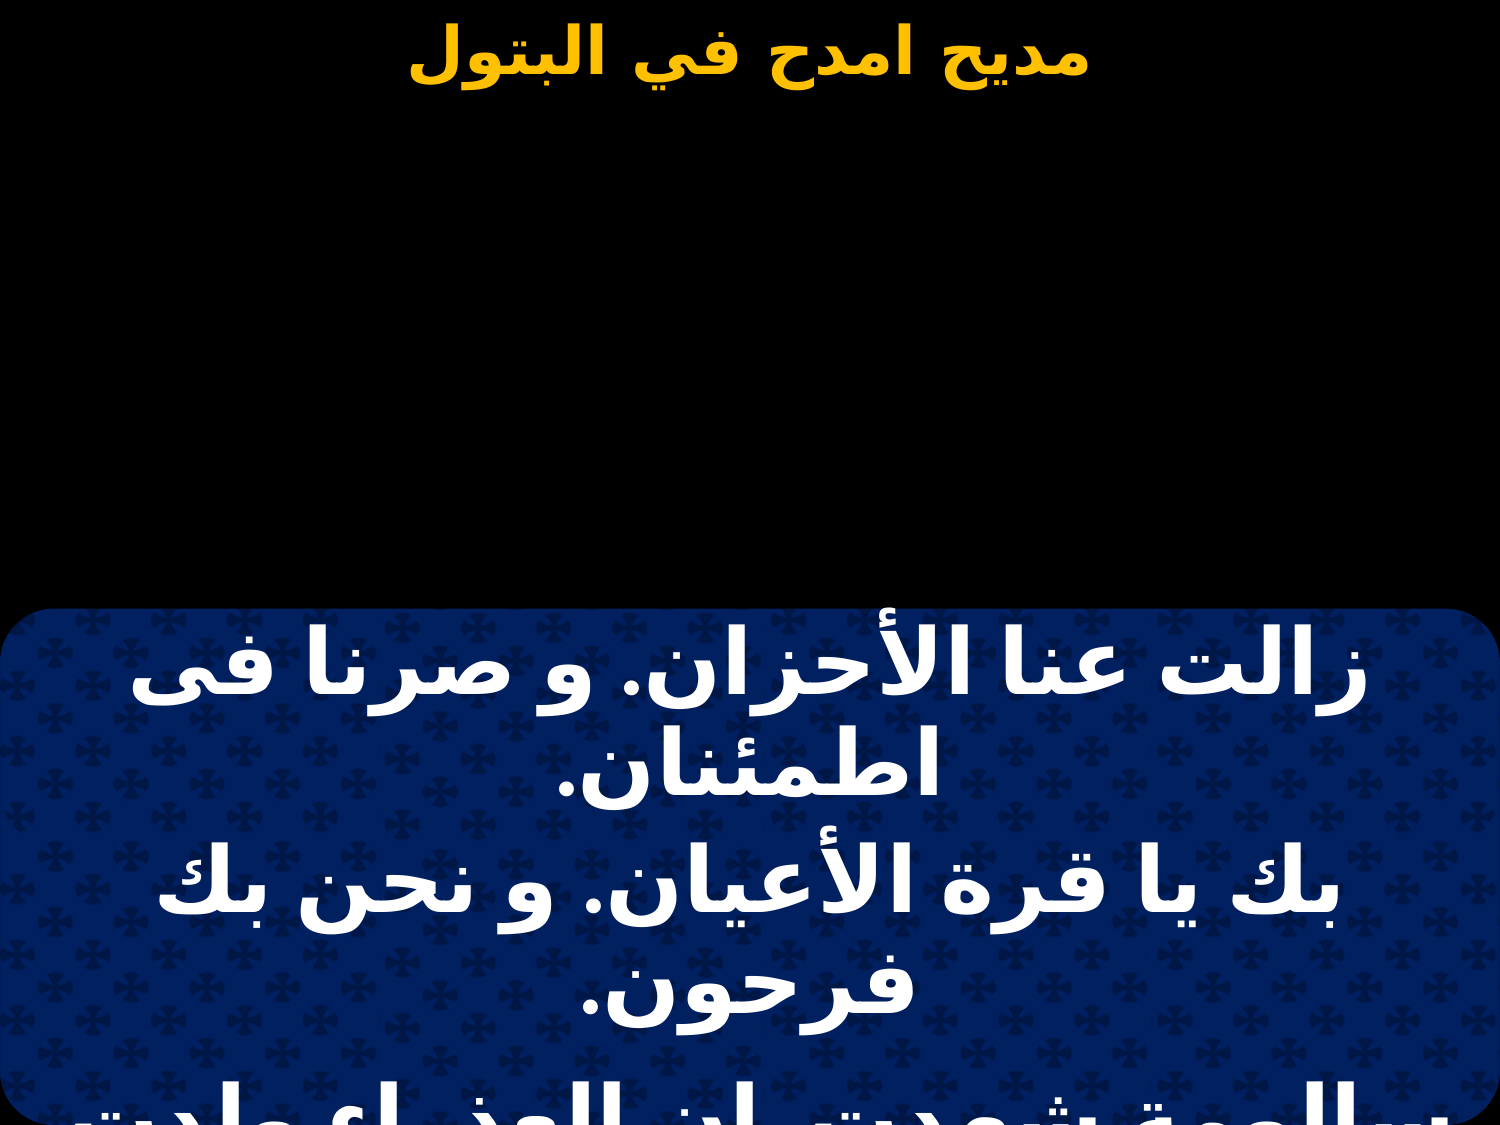

#
| زالت عنا الأحزان. و صرنا فى اطمئنان. |
| --- |
| بك يا قرة الأعيان. و نحن بك فرحون. |
|  |
| سالومة شهدت. إن العذراء ولدت. |
| آمنت و أعتقدت. بالسر المكنون. |